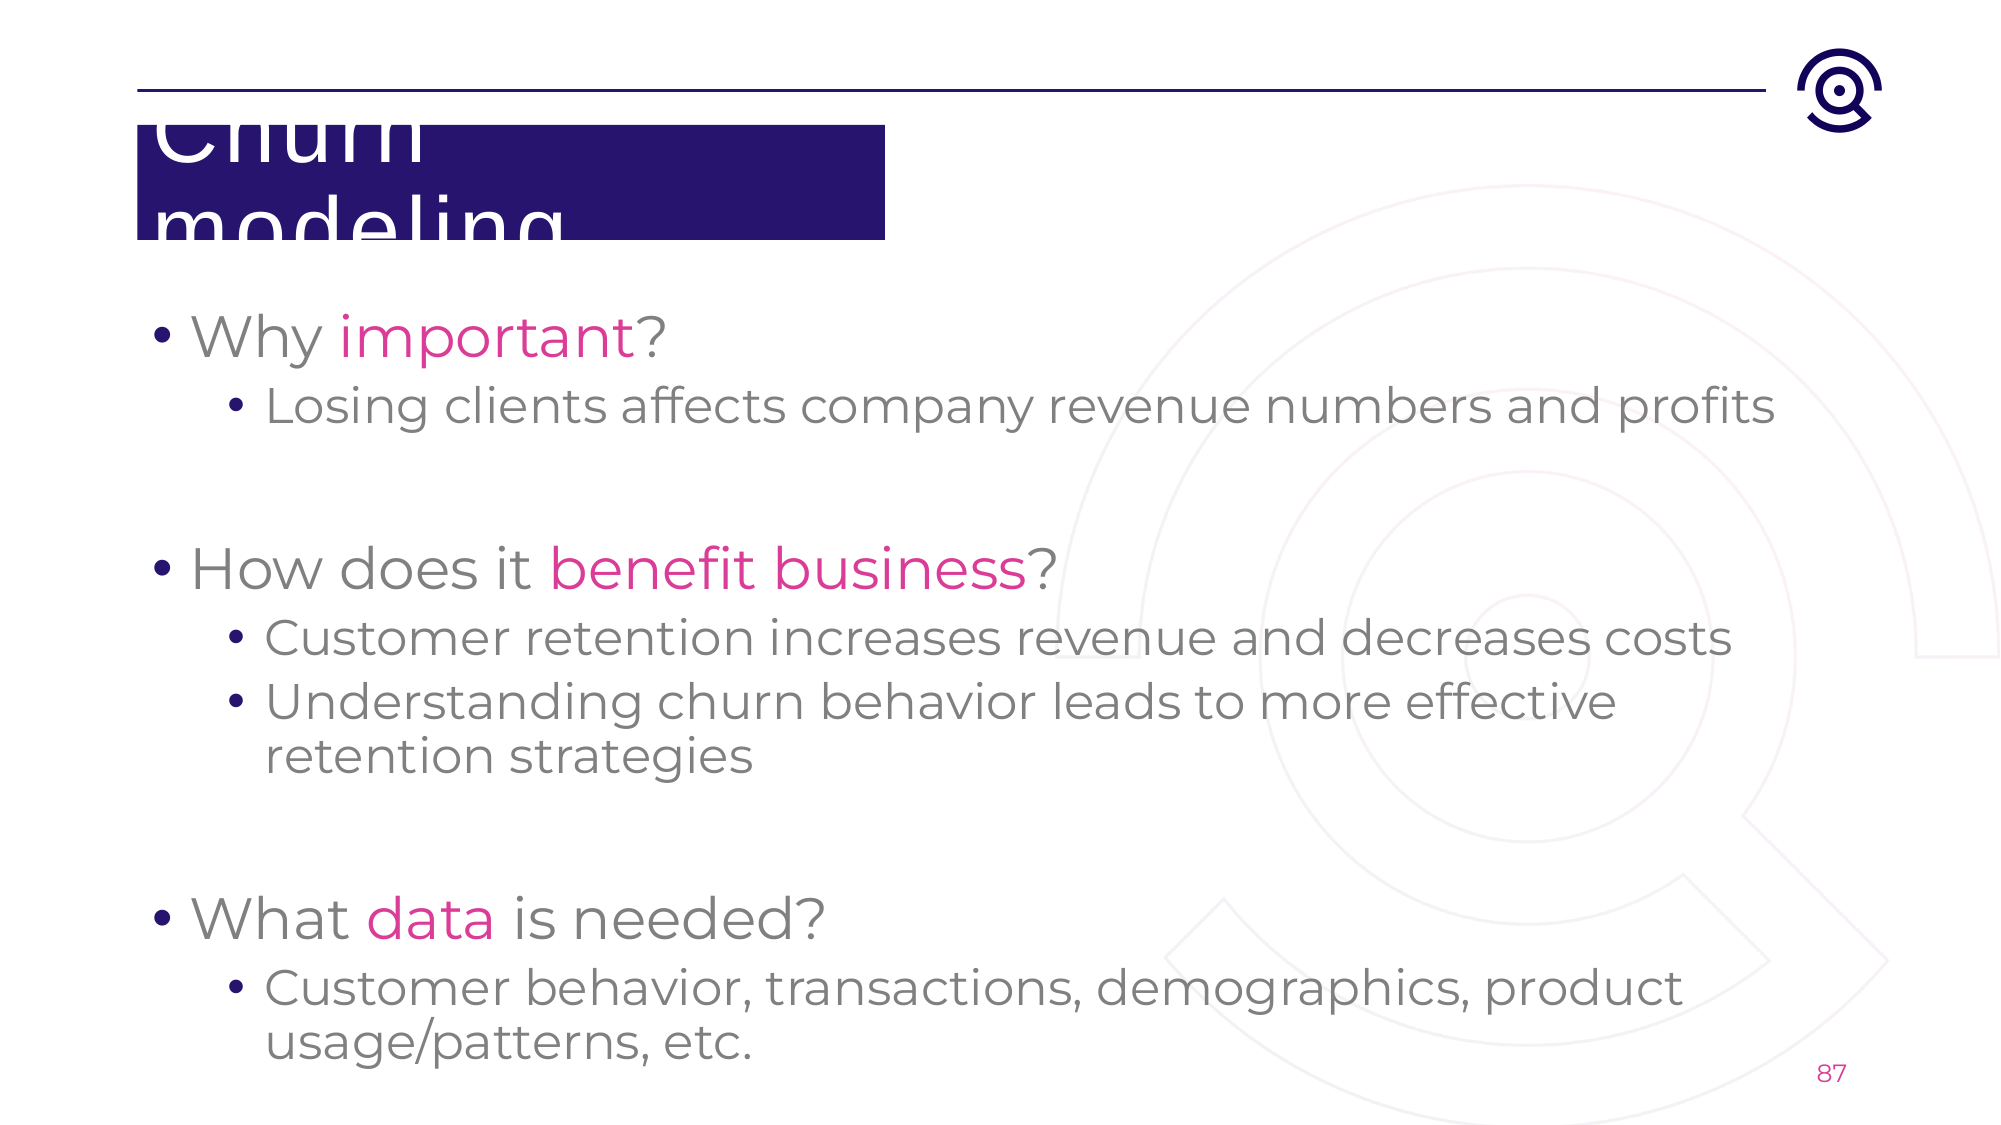

# Churn modeling
Why important?
Losing clients affects company revenue numbers and profits

How does it benefit business?
Customer retention increases revenue and decreases costs
Understanding churn behavior leads to more effective retention strategies

What data is needed?
Customer behavior, transactions, demographics, product usage/patterns, etc.
87